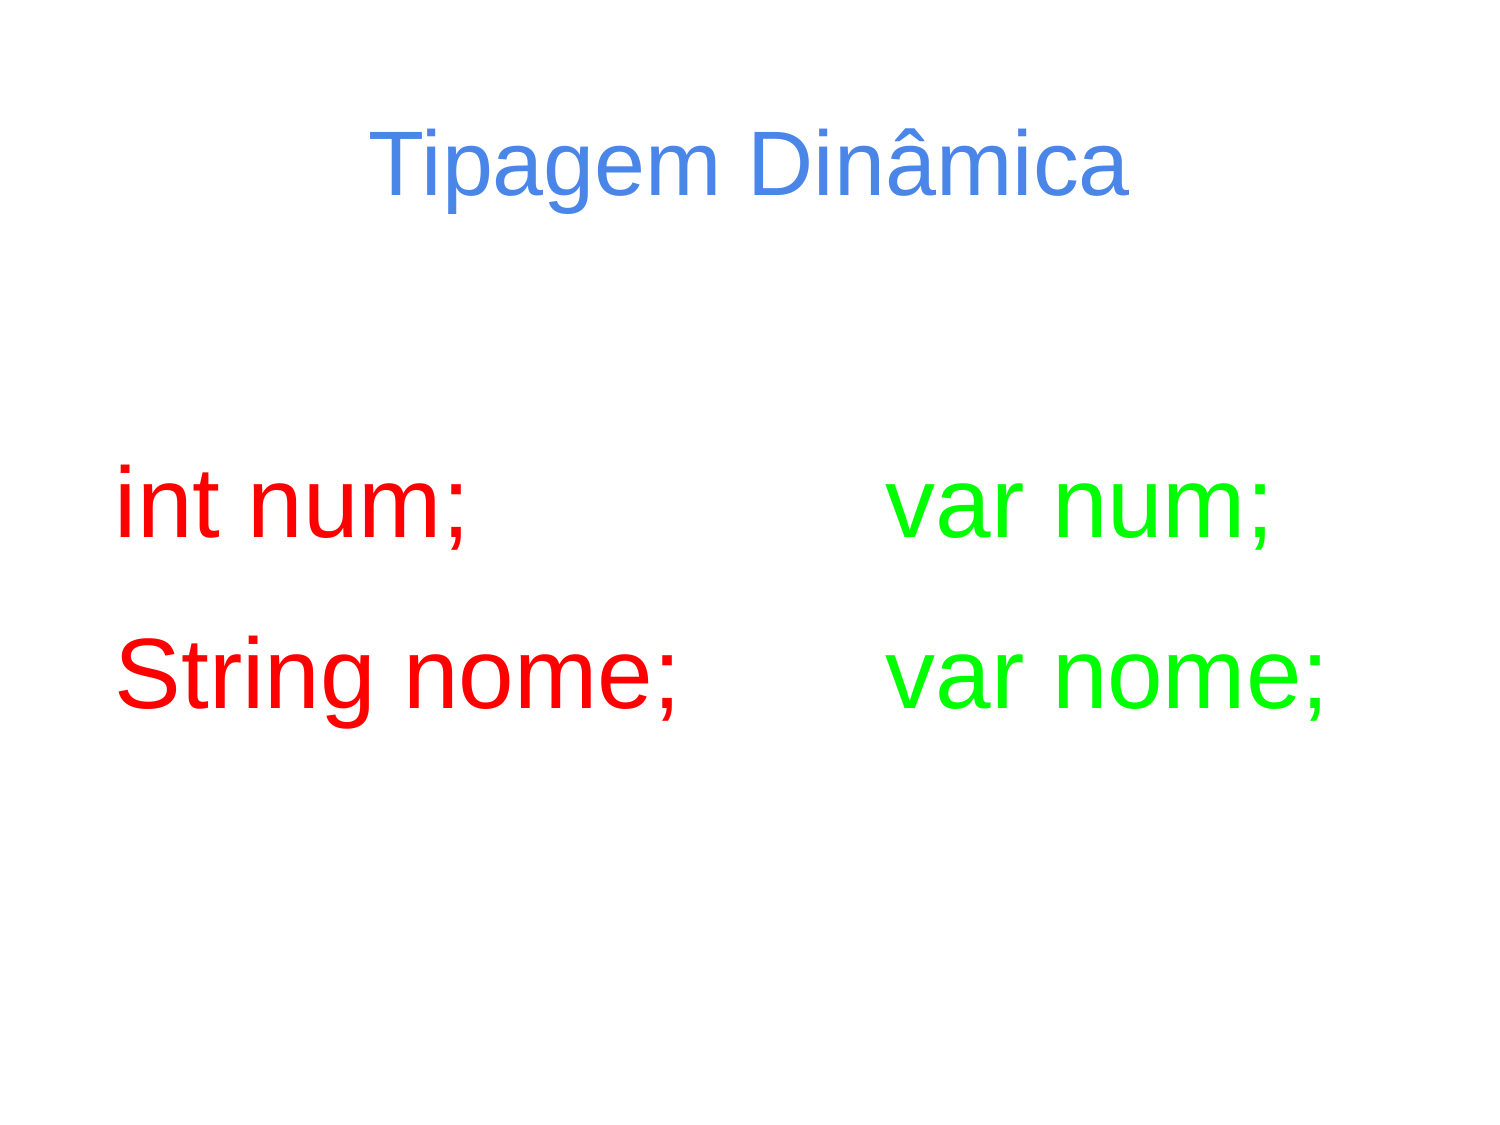

# Tipagem Dinâmica
int num;
String nome;

var num;
var nome;